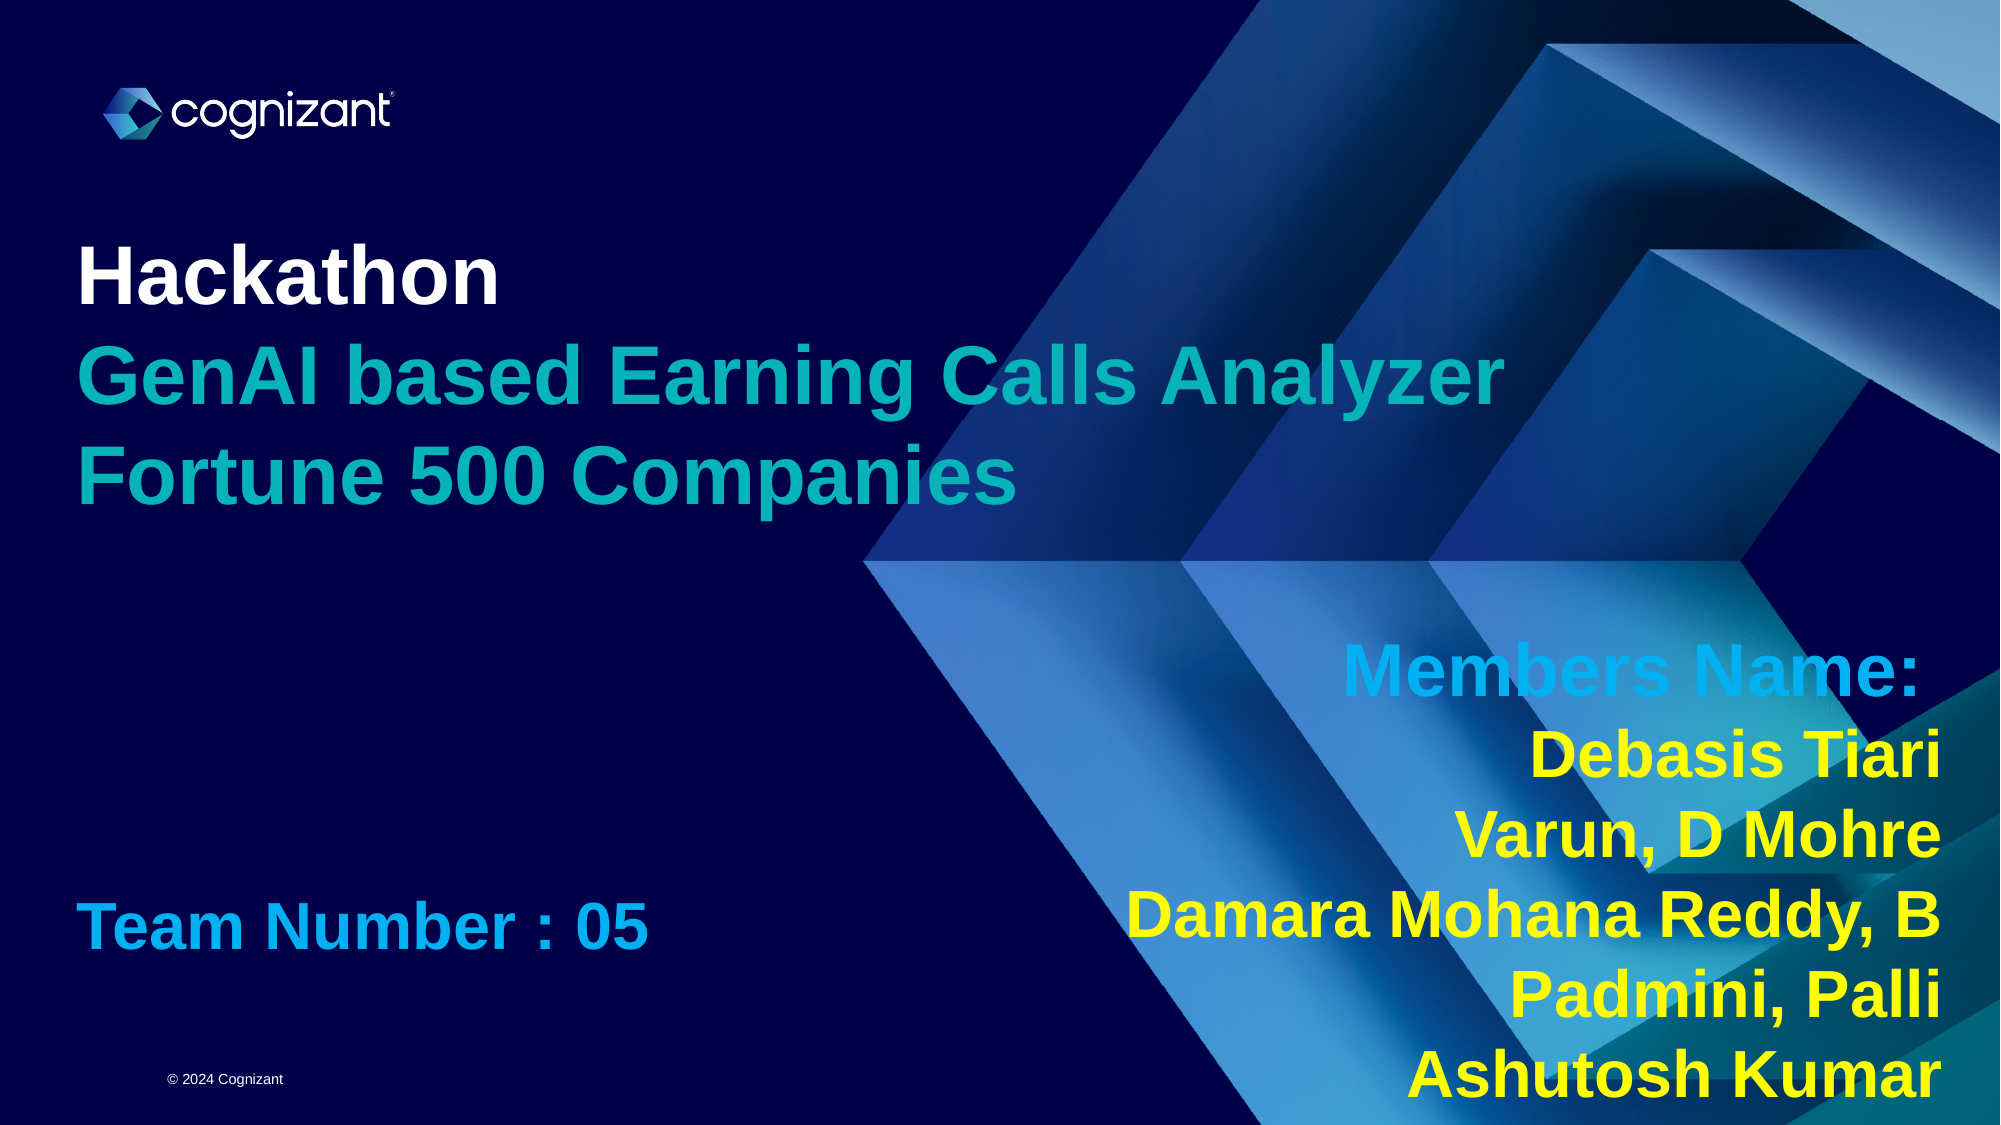

# Hackathon GenAI based Earning Calls Analyzer Fortune 500 Companies
Members Name:
Debasis Tiari
Varun, D Mohre
Damara Mohana Reddy, B
 Padmini, Palli
 Ashutosh Kumar
Team Number : 05

© 2024 Cognizant